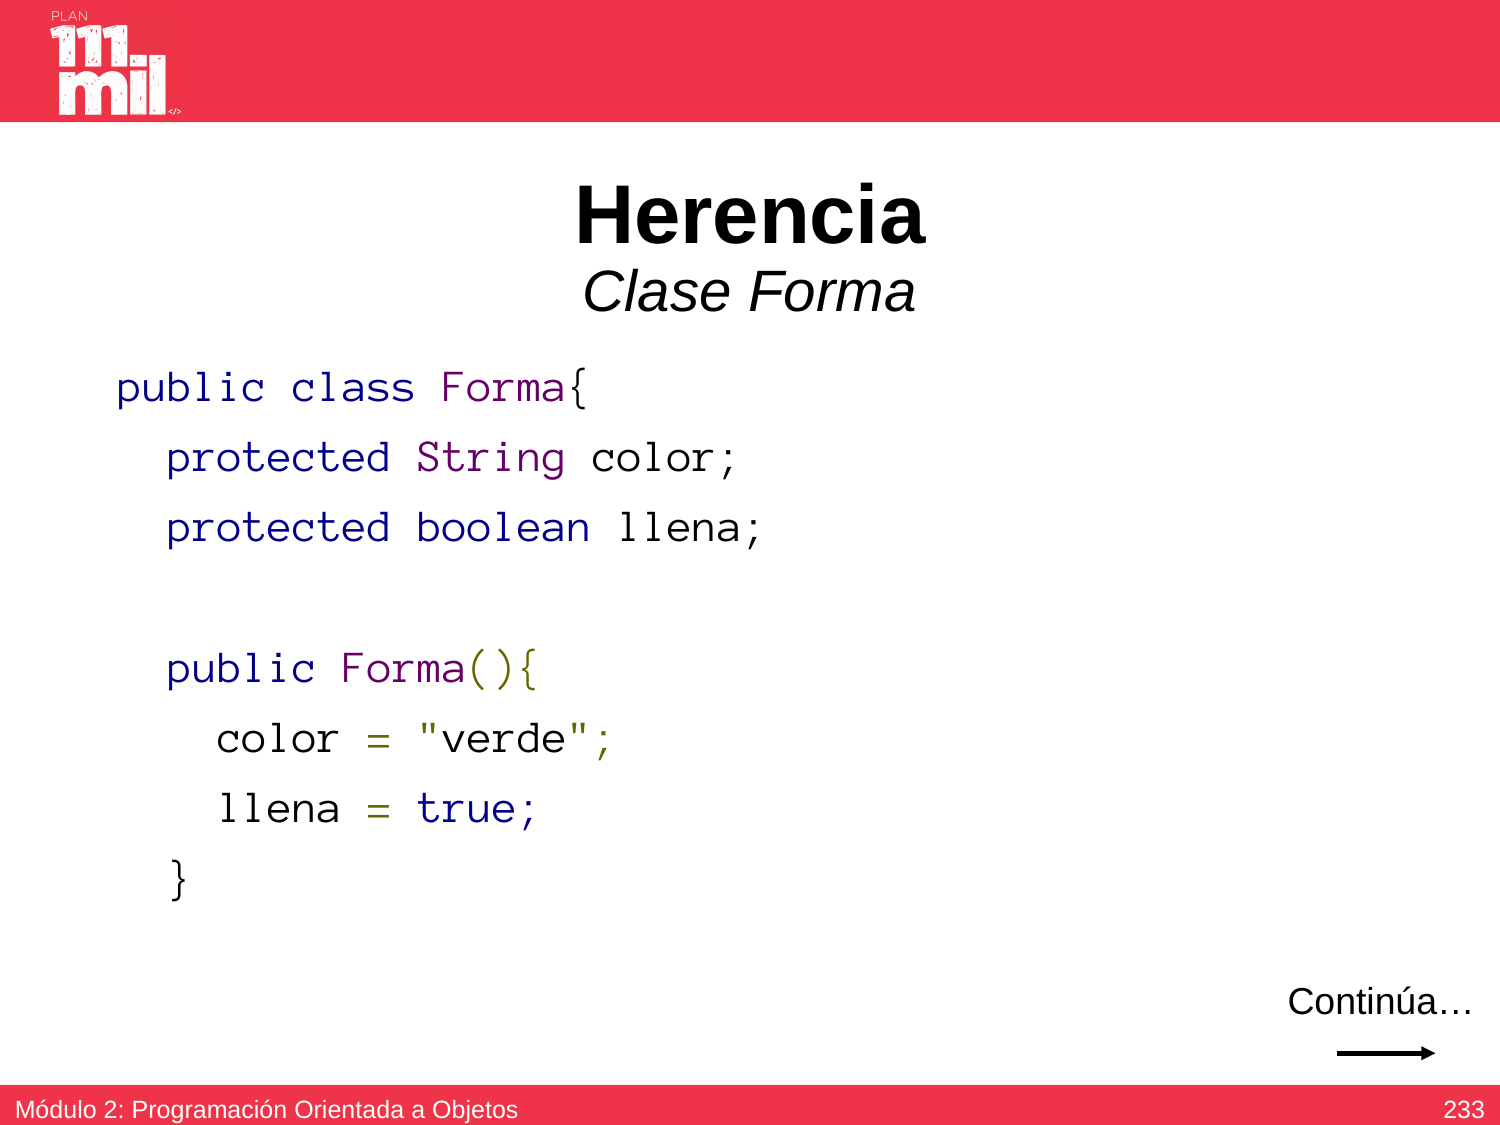

# Herencia Clase Forma
public class Forma{
  protected String color;
  protected boolean llena;

  public Forma(){
    color = "verde";
    llena = true;
  }

Continúa…
233
Módulo 2: Programación Orientada a Objetos